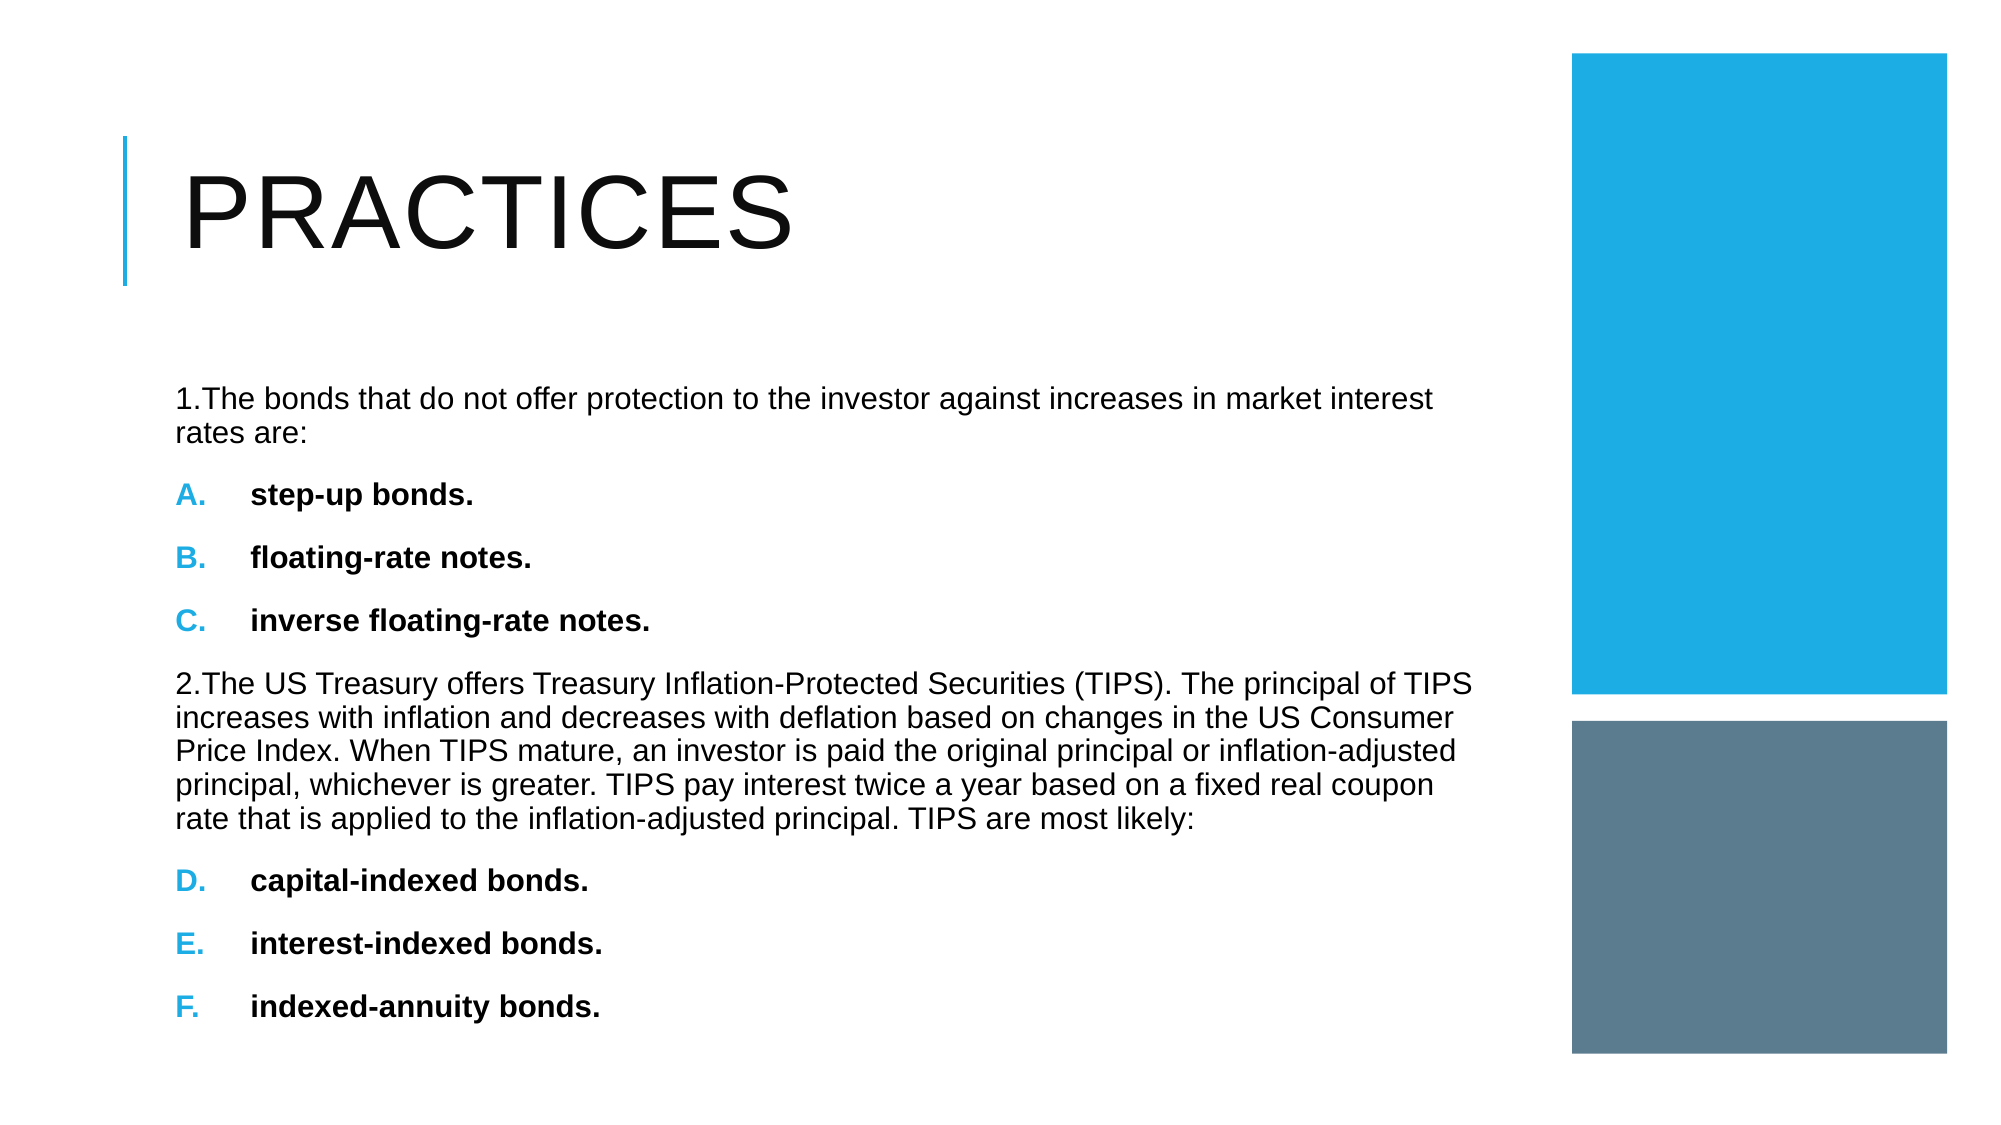

# practices
1.The bonds that do not offer protection to the investor against increases in market interest rates are:
step-up bonds.
floating-rate notes.
inverse floating-rate notes.
2.The US Treasury offers Treasury Inflation-Protected Securities (TIPS). The principal of TIPS increases with inflation and decreases with deflation based on changes in the US Consumer Price Index. When TIPS mature, an investor is paid the original principal or inflation-adjusted principal, whichever is greater. TIPS pay interest twice a year based on a fixed real coupon rate that is applied to the inflation-adjusted principal. TIPS are most likely:
capital-indexed bonds.
interest-indexed bonds.
indexed-annuity bonds.